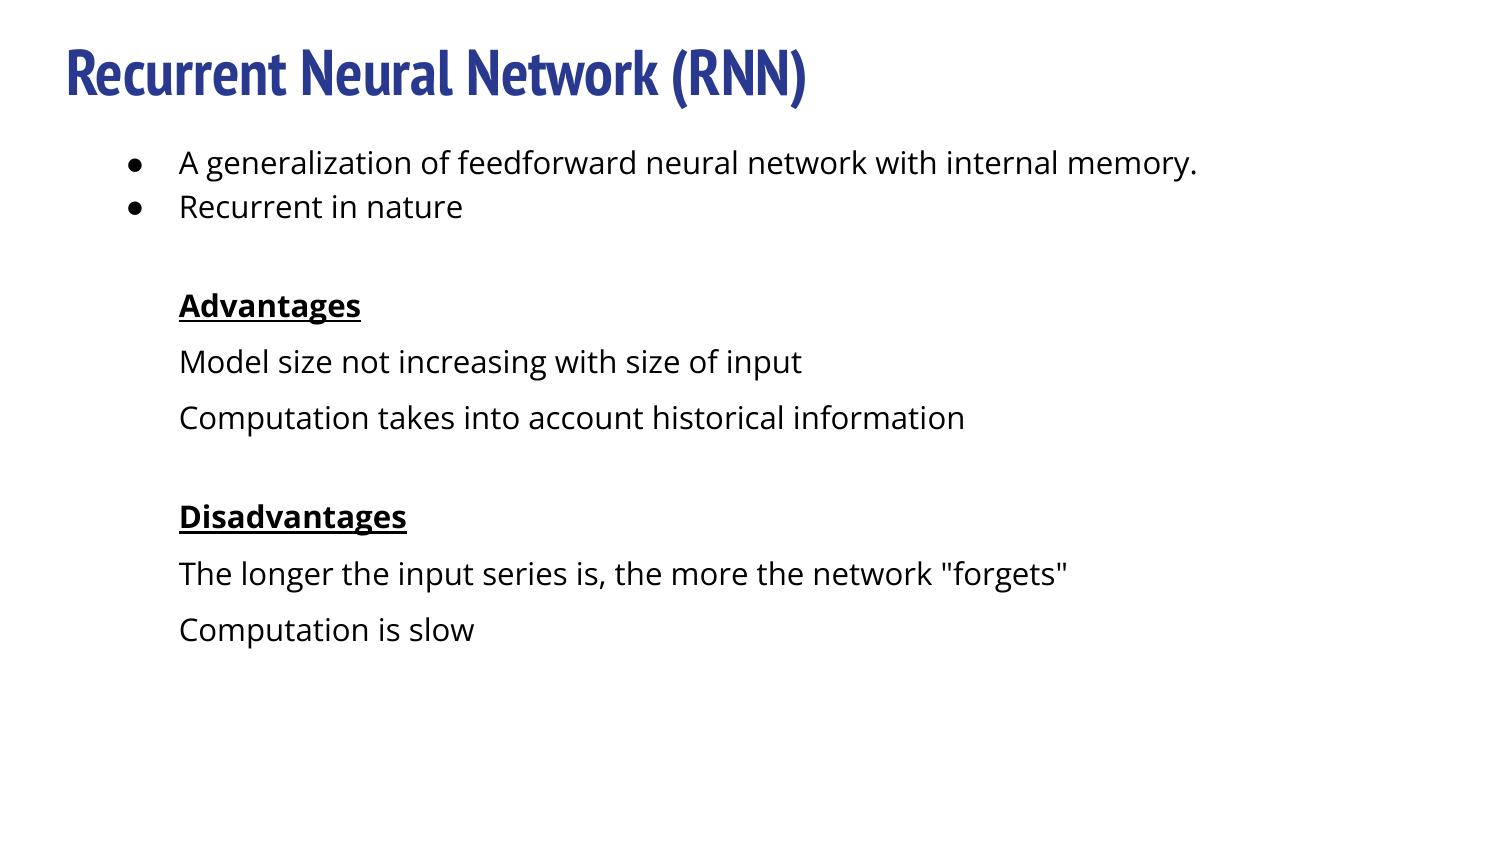

# Recurrent Neural Network (RNN)

A generalization of feedforward neural network with internal memory.
Recurrent in nature

Advantages
Model size not increasing with size of input
Computation takes into account historical information

Disadvantages
The longer the input series is, the more the network "forgets"
Computation is slow